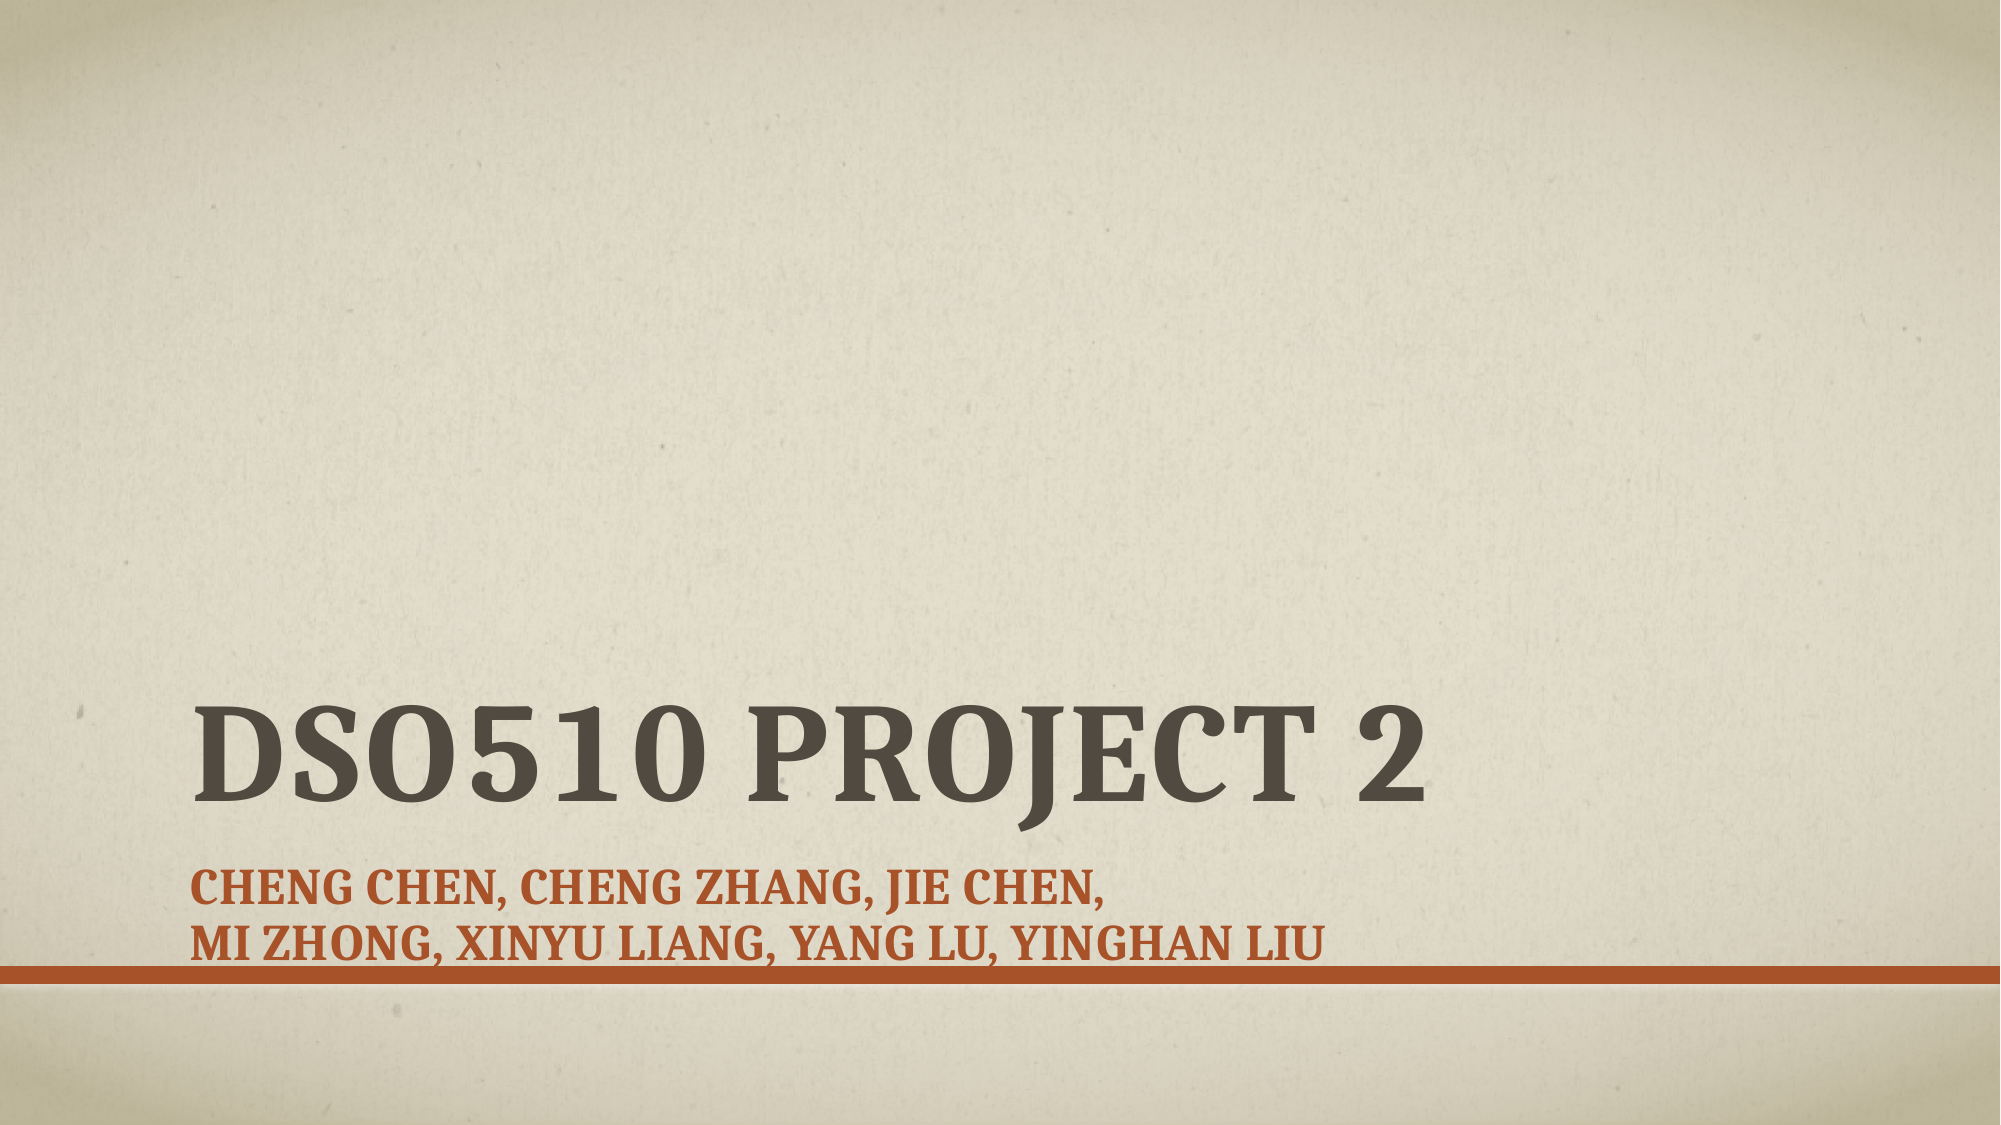

# DSO510 Project 2
Cheng CHEN, Cheng ZHANG, Jie CHEN,
Mi ZHONG, Xinyu LIANG, Yang LU, Yinghan LIU